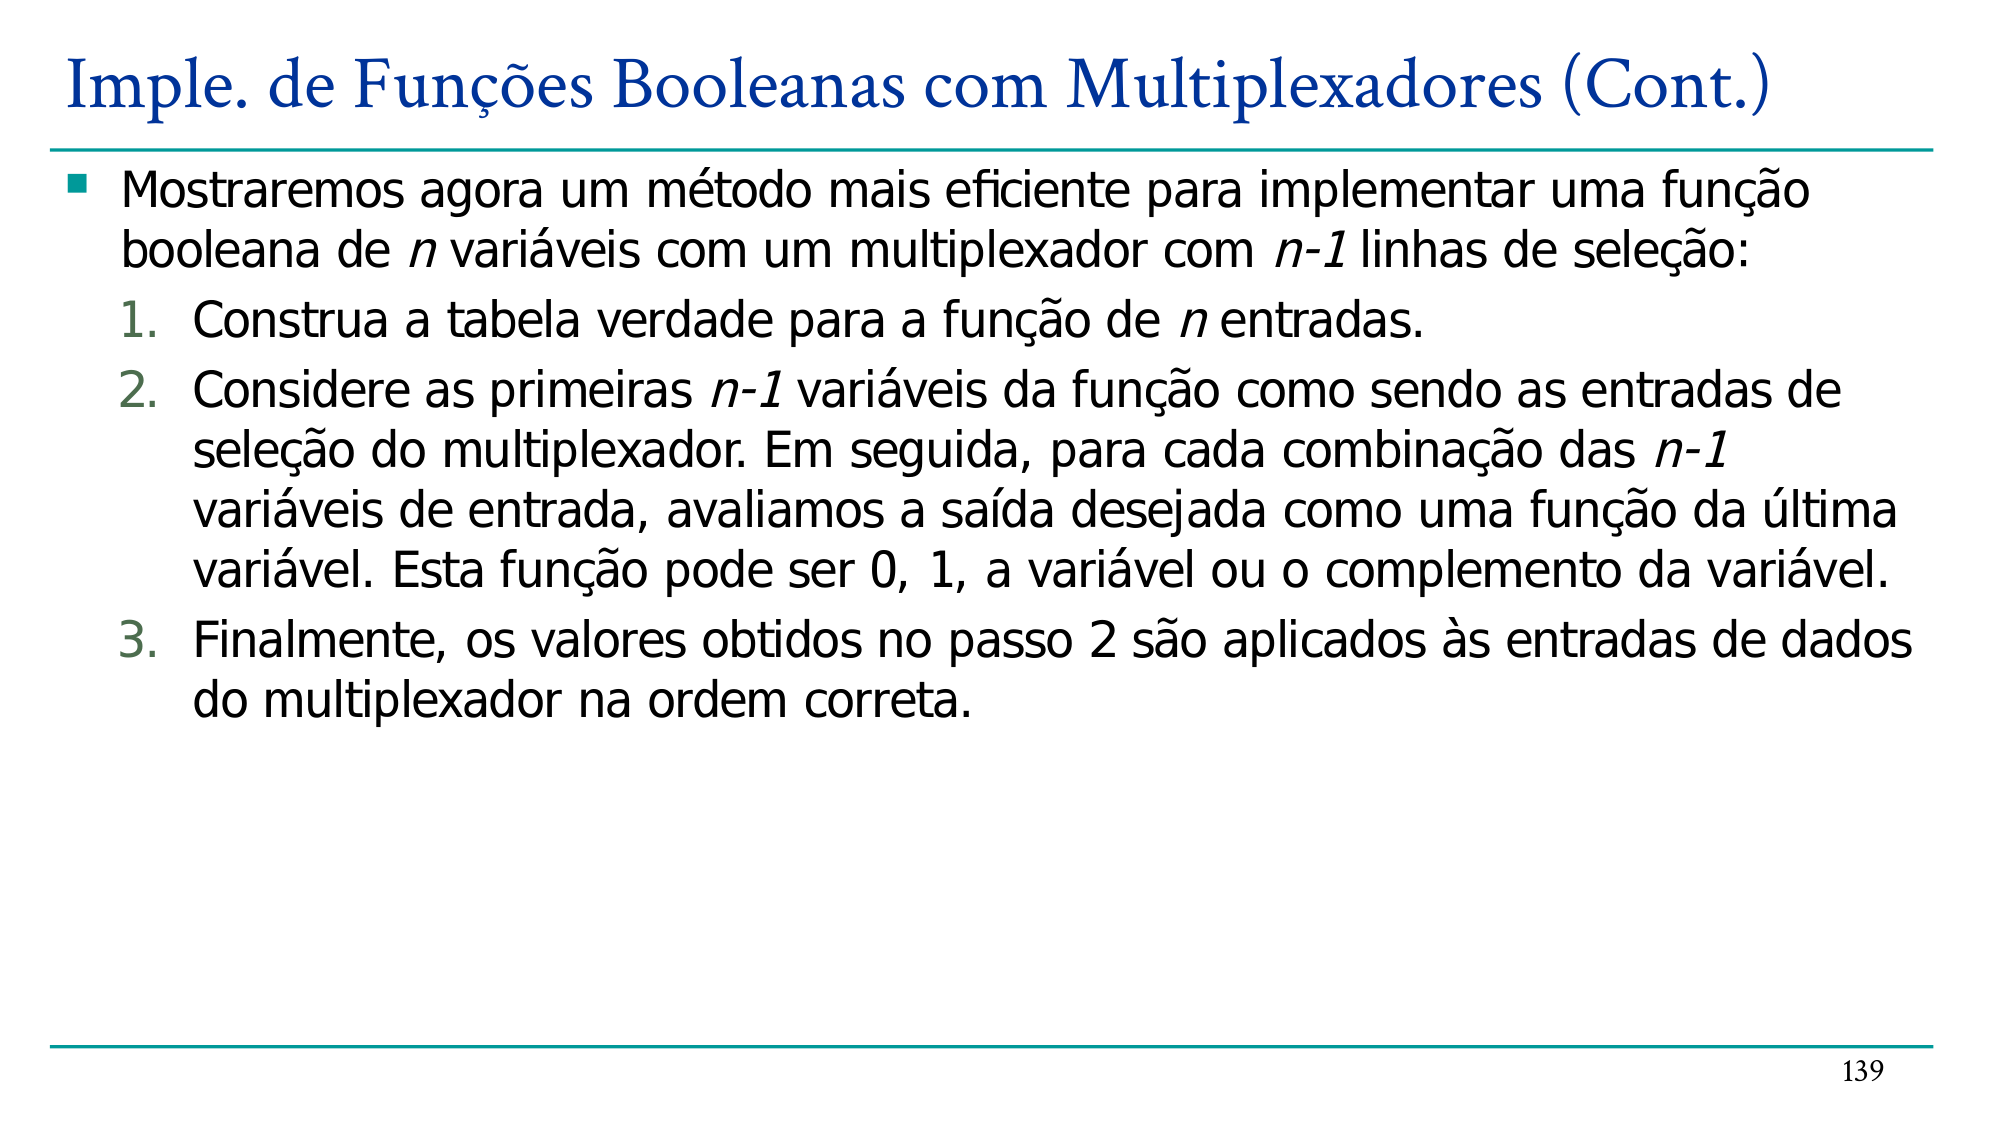

# Imple. de Funções Booleanas com Multiplexadores (Cont.)
Mostraremos agora um método mais eficiente para implementar uma função booleana de n variáveis ​​com um multiplexador com n-1 linhas de seleção:
Construa a tabela verdade para a função de n entradas.
Considere as primeiras n-1 variáveis ​​da função como sendo as entradas de seleção do multiplexador. Em seguida, para cada combinação das n-1 variáveis de entrada, avaliamos a saída desejada como uma função da última variável. Esta função pode ser 0, 1, a variável ou o complemento da variável.
Finalmente, os valores obtidos no passo 2 são aplicados às entradas de dados do multiplexador na ordem correta.

139